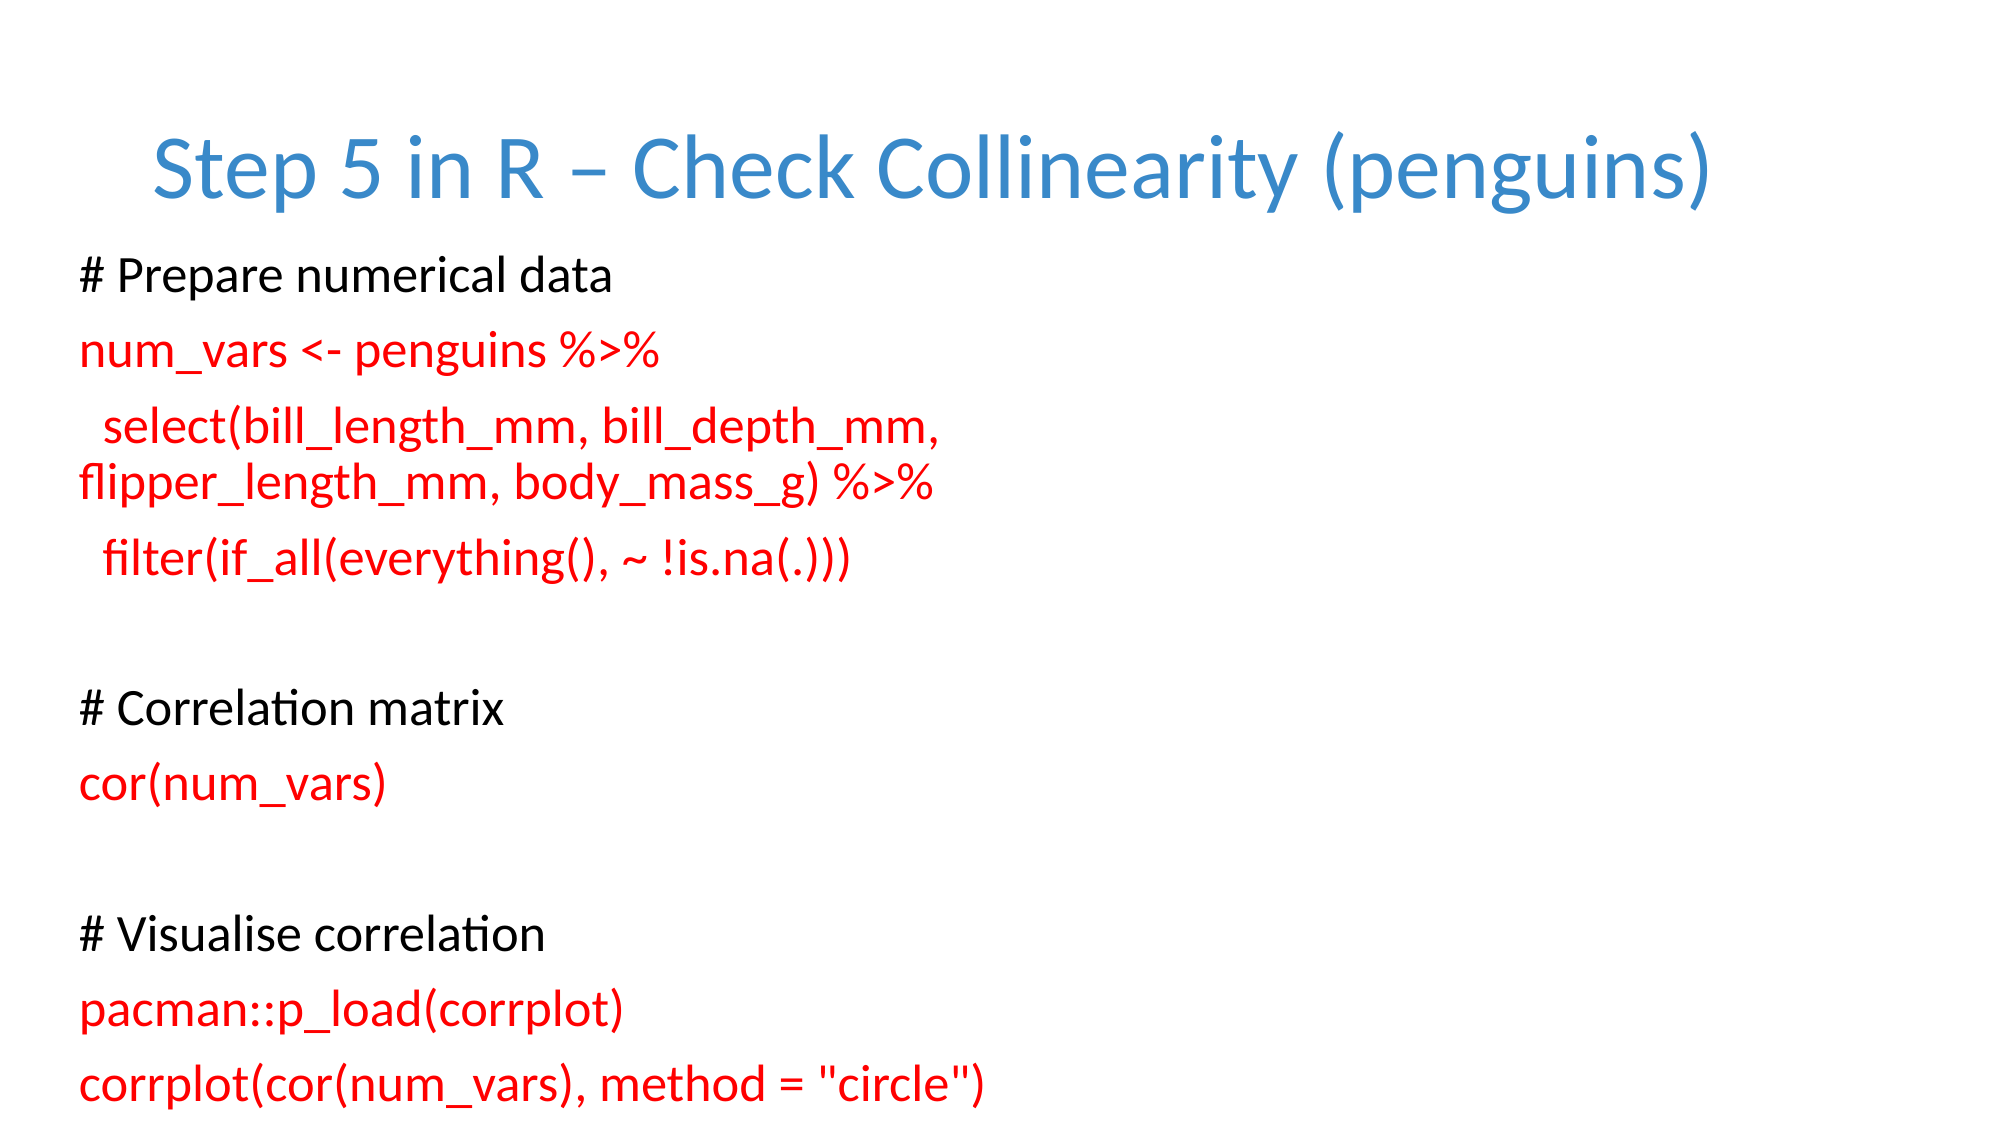

# Step 5 in R – Check Collinearity (penguins)
# Prepare numerical data
num_vars <- penguins %>%
  select(bill_length_mm, bill_depth_mm,   	 	flipper_length_mm, body_mass_g) %>%
  filter(if_all(everything(), ~ !is.na(.)))

# Correlation matrix
cor(num_vars)

# Visualise correlation
pacman::p_load(corrplot)
corrplot(cor(num_vars), method = "circle")